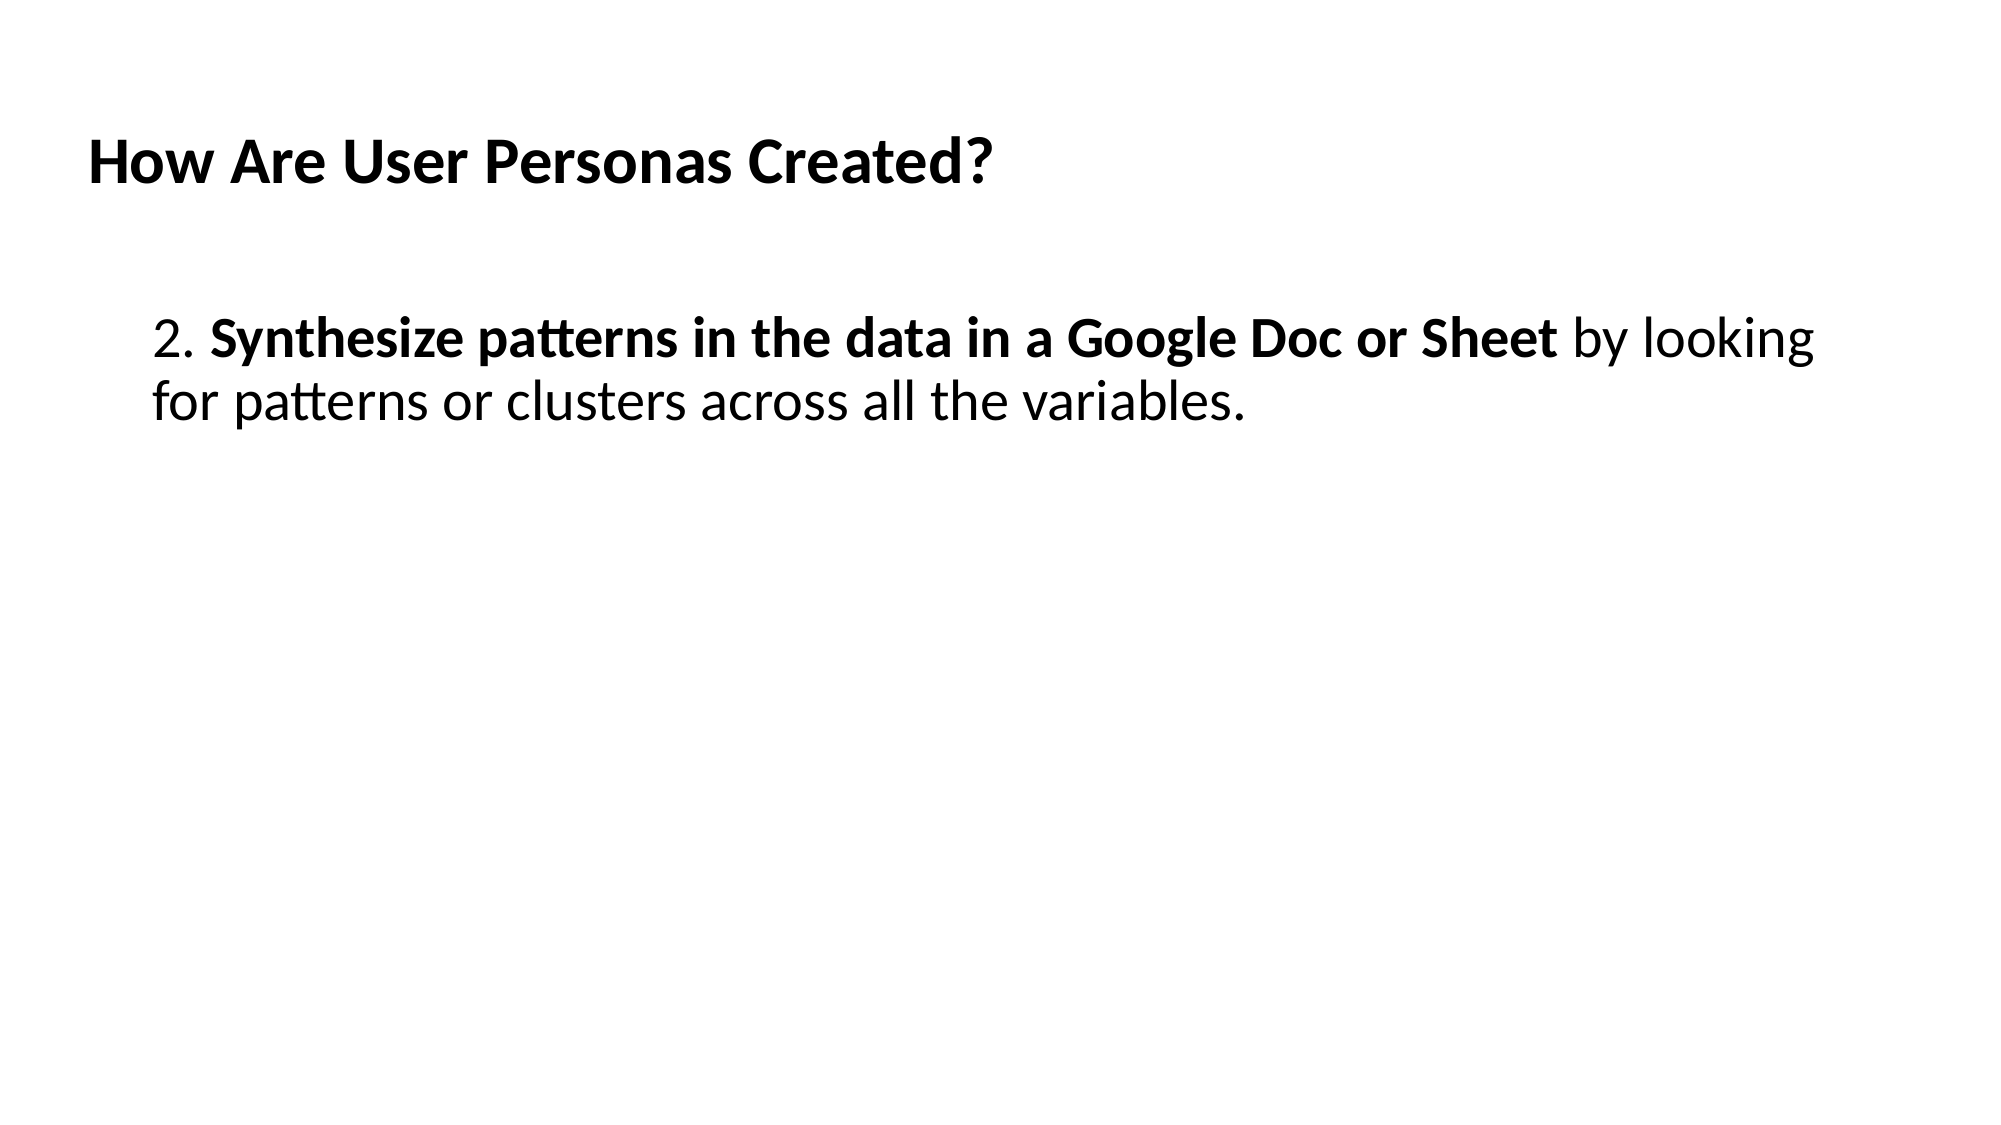

How Are User Personas Created?

2. Synthesize patterns in the data in a Google Doc or Sheet by looking for patterns or clusters across all the variables.